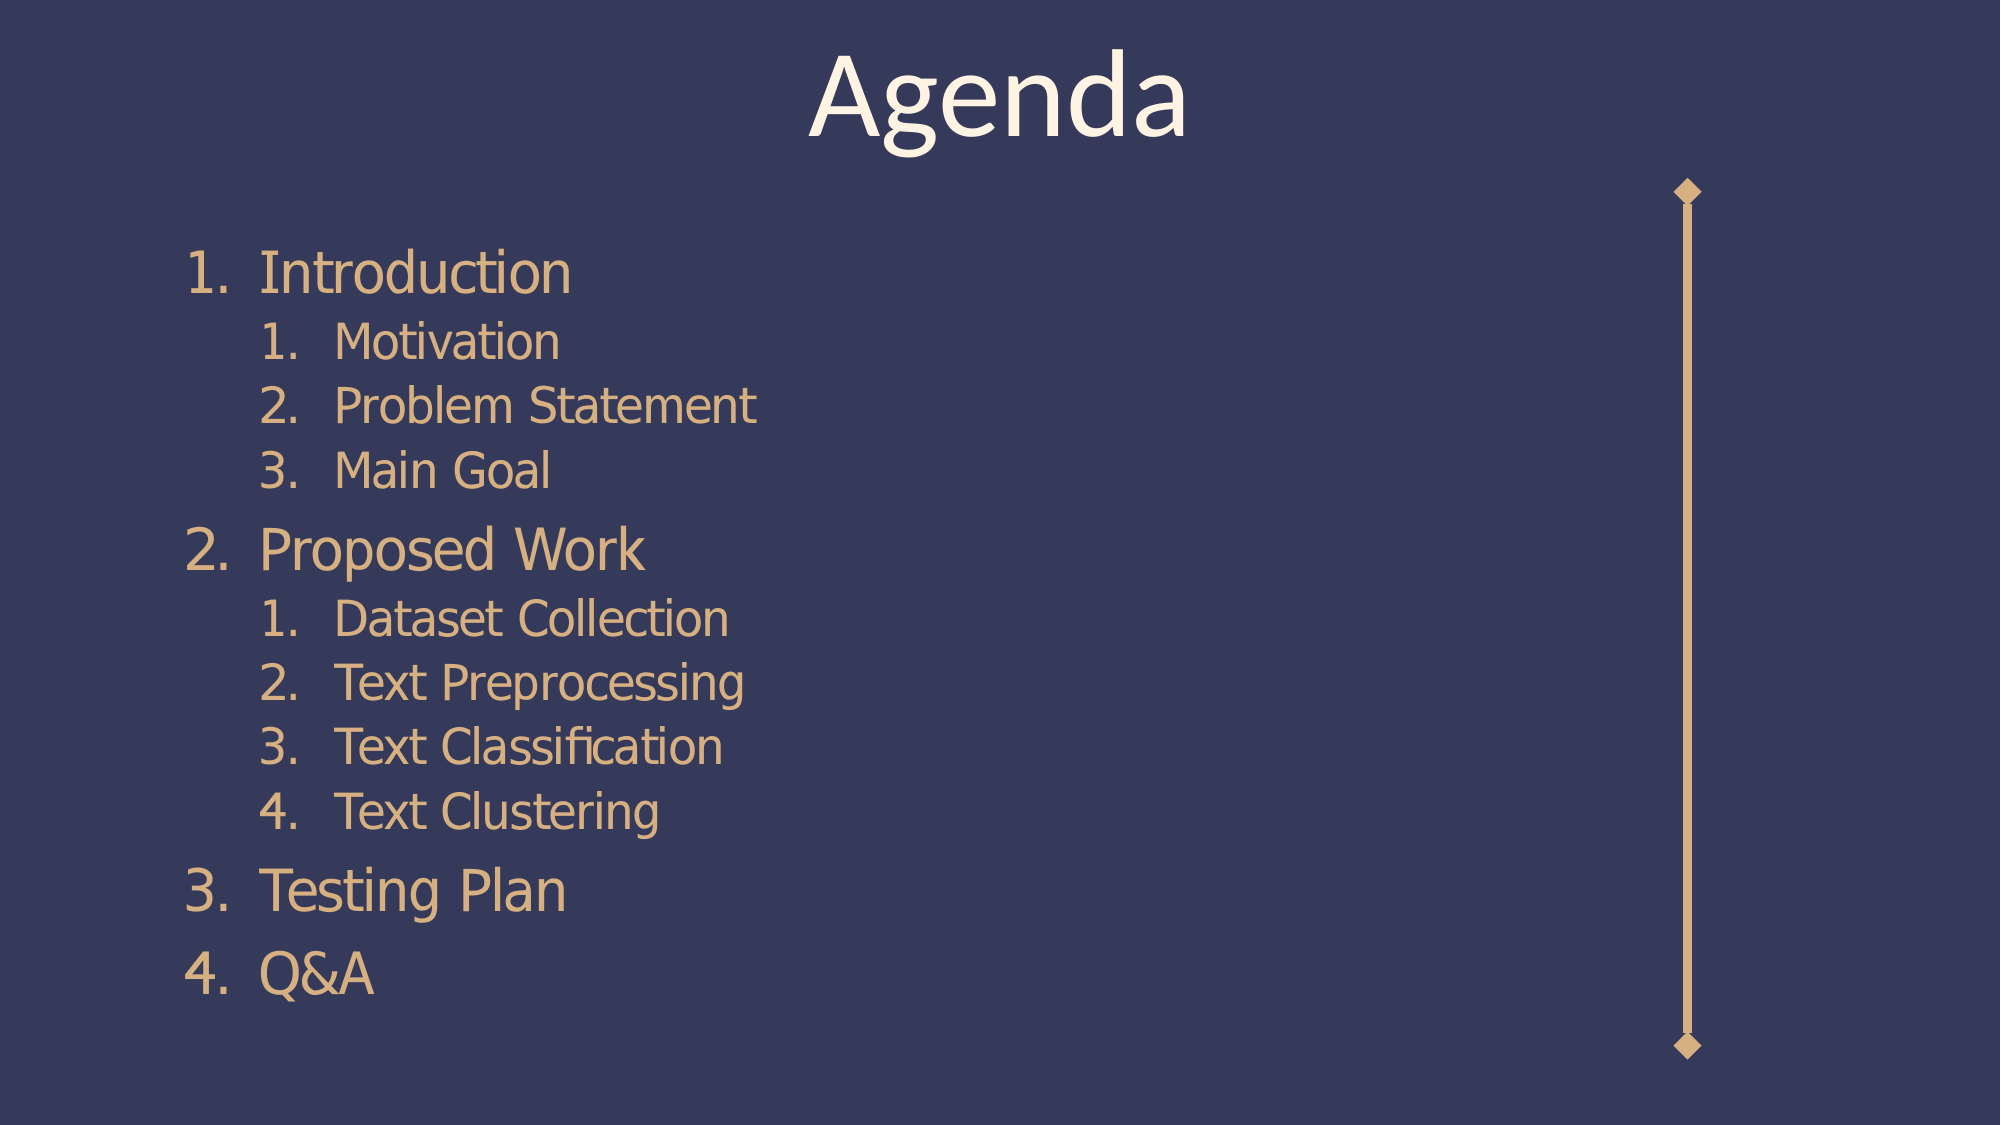

# Agenda
Introduction
Motivation
Problem Statement
Main Goal
Proposed Work
Dataset Collection
Text Preprocessing
Text Classification
Text Clustering
Testing Plan
Q&A